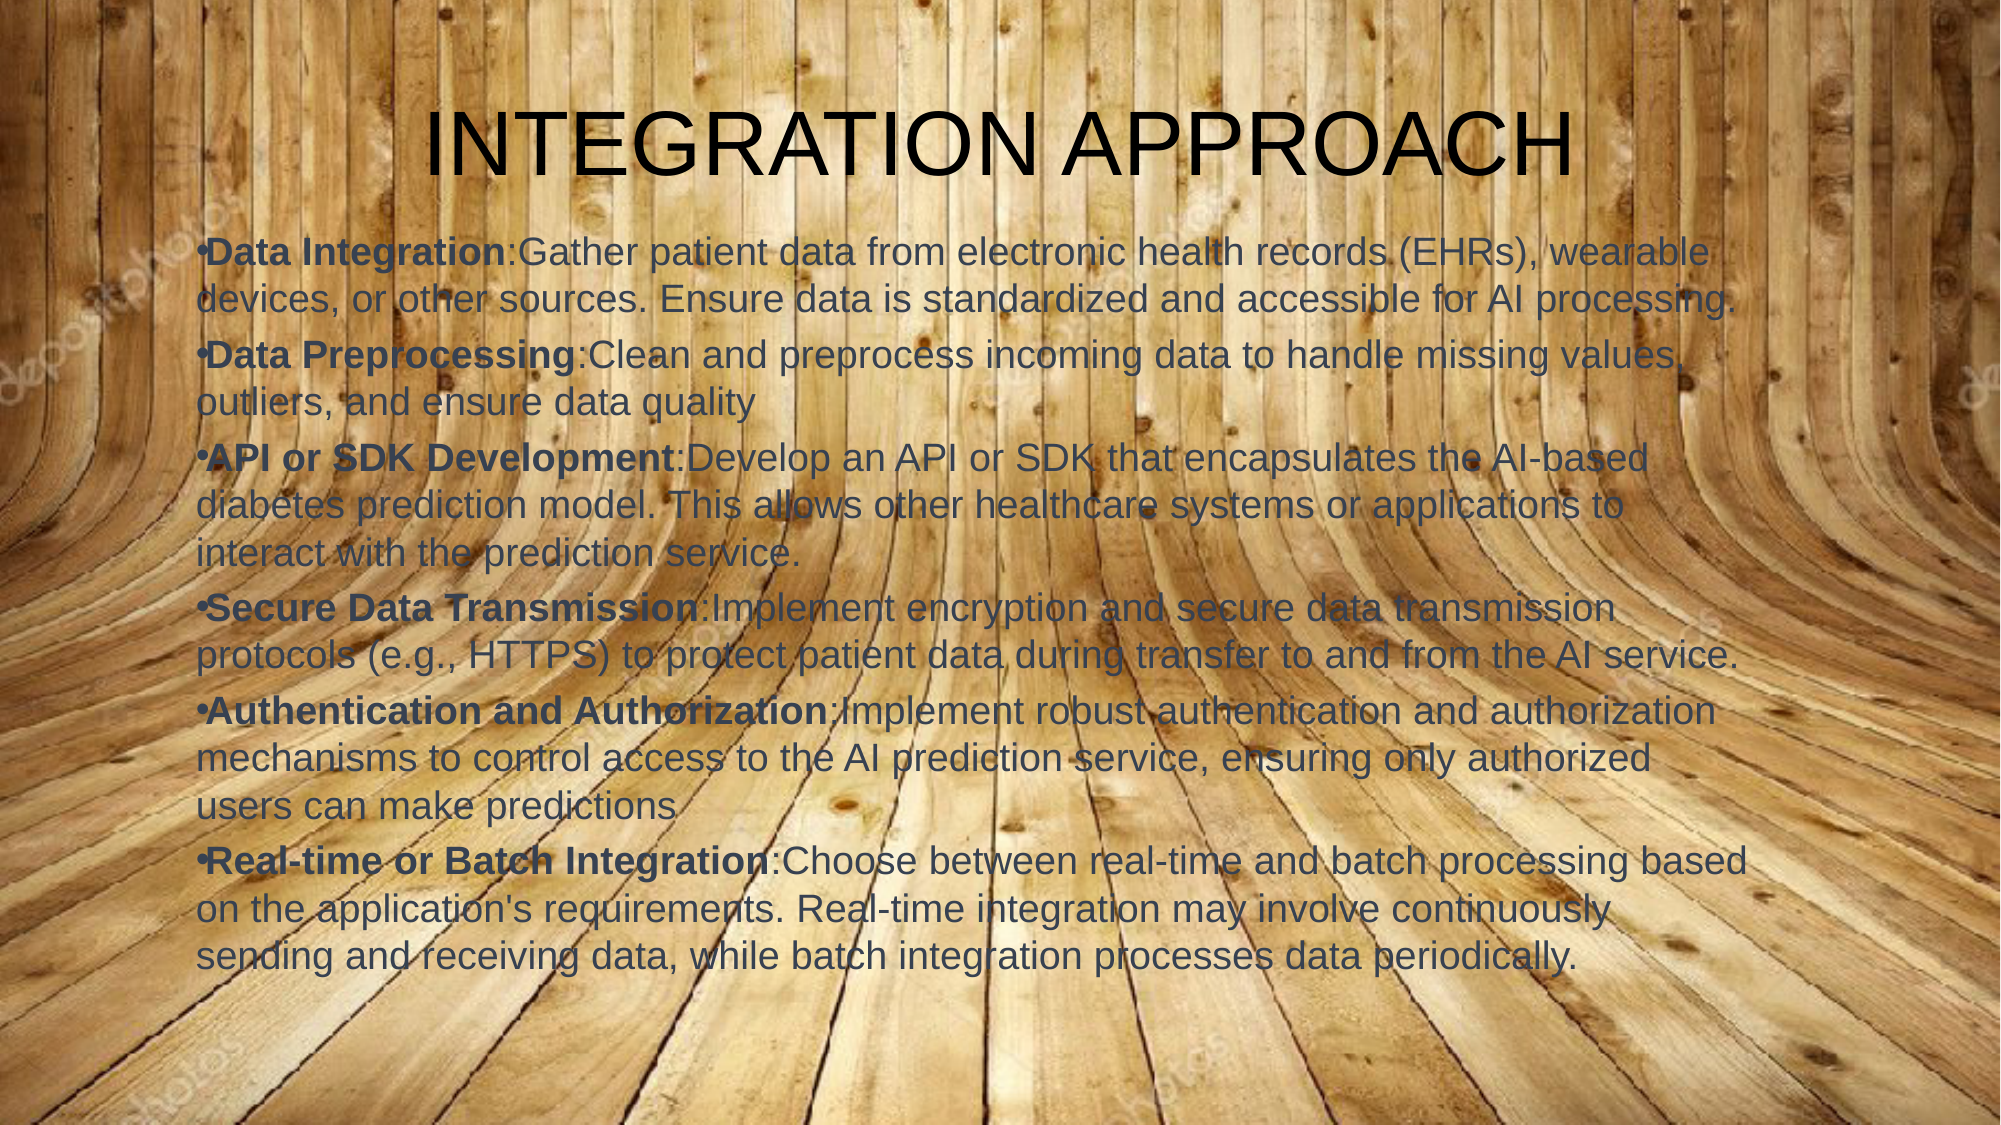

# INTEGRATION APPROACH
Data Integration:Gather patient data from electronic health records (EHRs), wearable devices, or other sources. Ensure data is standardized and accessible for AI processing.
Data Preprocessing:Clean and preprocess incoming data to handle missing values, outliers, and ensure data quality
API or SDK Development:Develop an API or SDK that encapsulates the AI-based diabetes prediction model. This allows other healthcare systems or applications to interact with the prediction service.
Secure Data Transmission:Implement encryption and secure data transmission protocols (e.g., HTTPS) to protect patient data during transfer to and from the AI service.
Authentication and Authorization:Implement robust authentication and authorization mechanisms to control access to the AI prediction service, ensuring only authorized users can make predictions
Real-time or Batch Integration:Choose between real-time and batch processing based on the application's requirements. Real-time integration may involve continuously sending and receiving data, while batch integration processes data periodically.